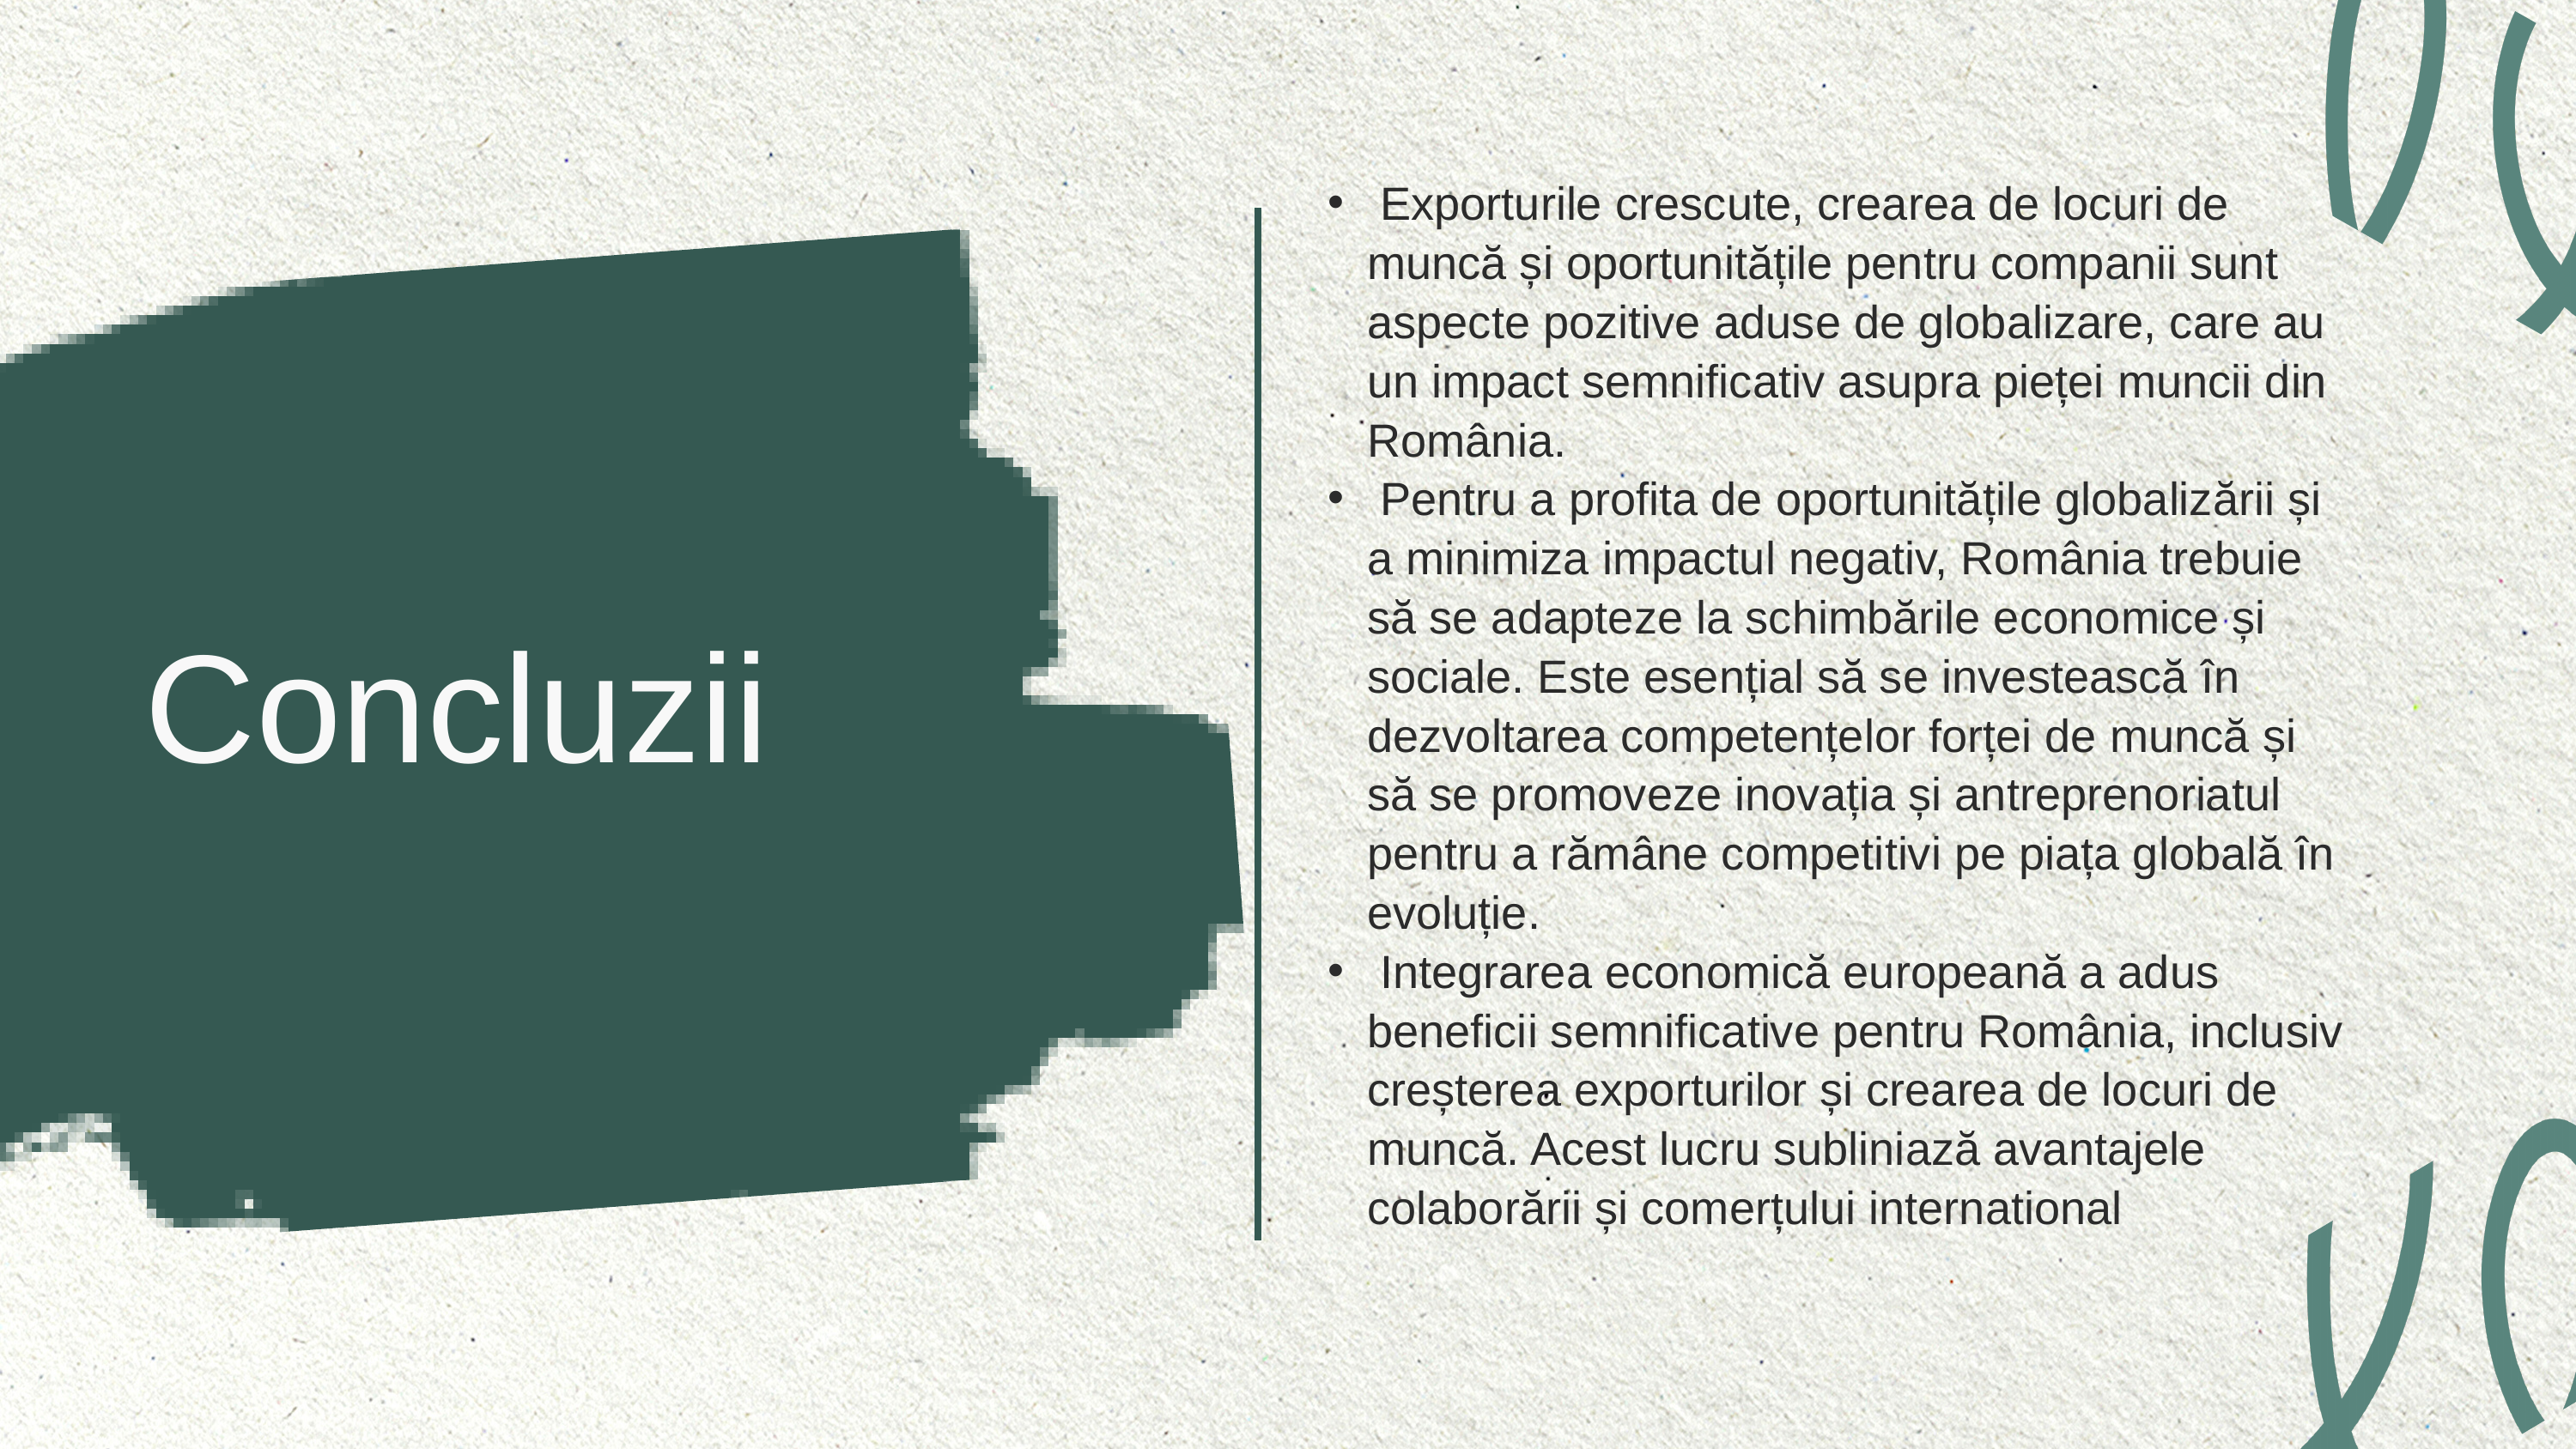

Exporturile crescute, crearea de locuri de muncă și oportunitățile pentru companii sunt aspecte pozitive aduse de globalizare, care au un impact semnificativ asupra pieței muncii din România.
 Pentru a profita de oportunitățile globalizării și a minimiza impactul negativ, România trebuie să se adapteze la schimbările economice și sociale. Este esențial să se investească în dezvoltarea competențelor forței de muncă și să se promoveze inovația și antreprenoriatul pentru a rămâne competitivi pe piața globală în evoluție.
 Integrarea economică europeană a adus beneficii semnificative pentru România, inclusiv creșterea exporturilor și crearea de locuri de muncă. Acest lucru subliniază avantajele colaborării și comerțului international

Concluzii